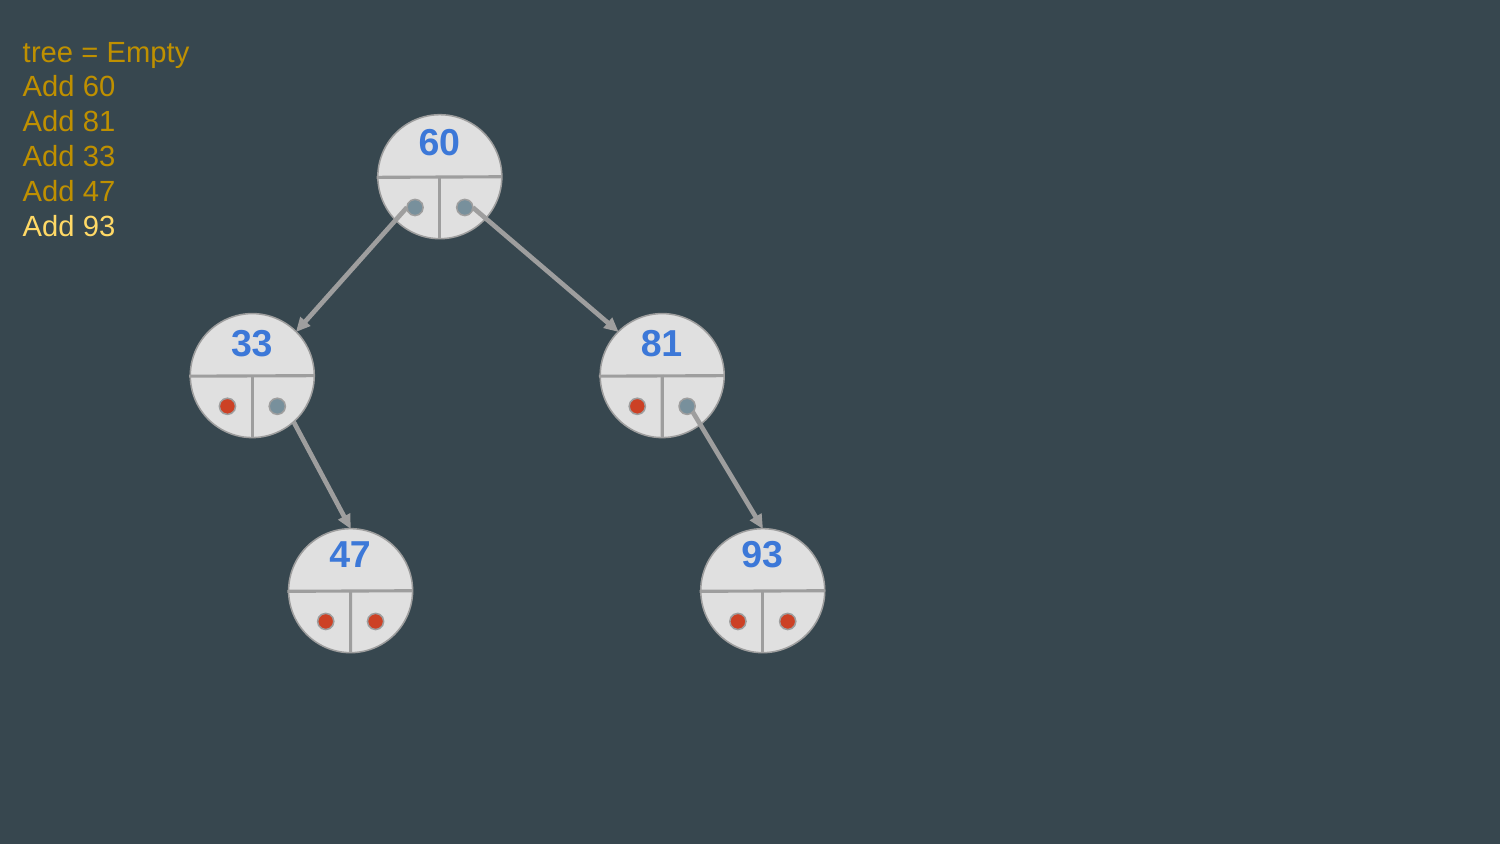

tree = Empty
Add 60
Add 81
Add 33
Add 47
Add 93

60

33
81

47
93